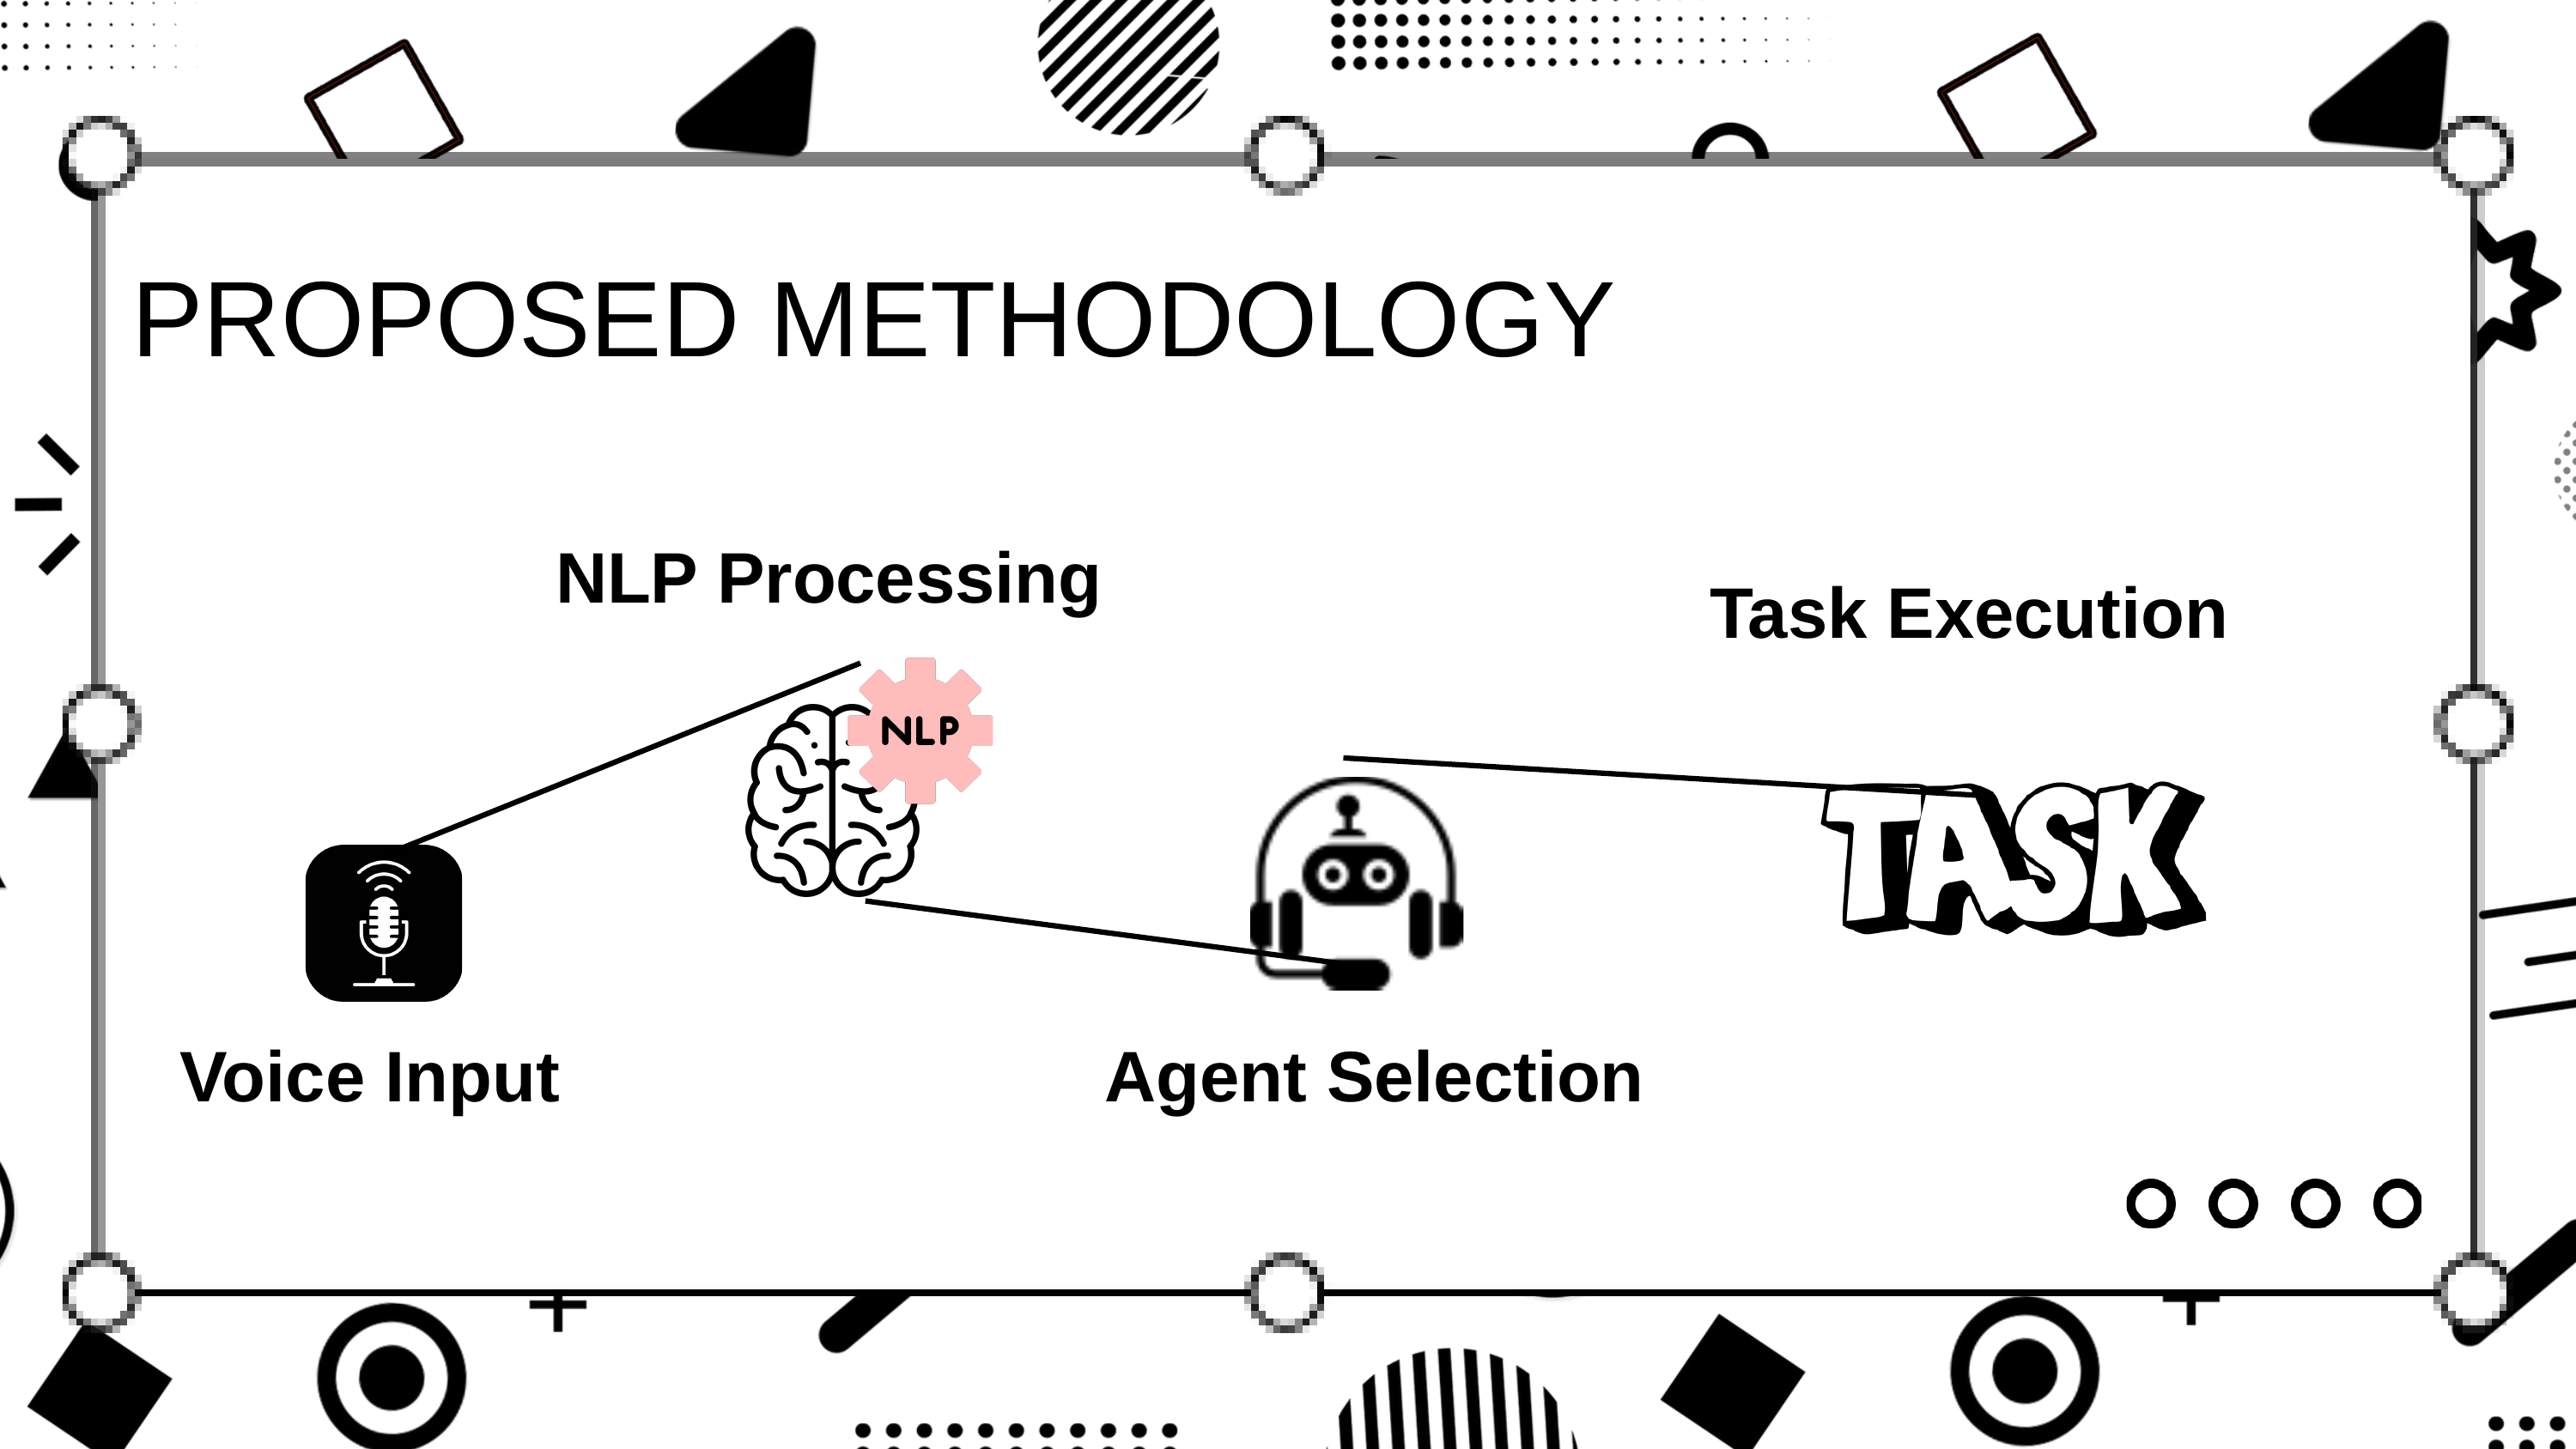

PROPOSED METHODOLOGY
NLP Processing
Task Execution

Voice Input
Agent Selection